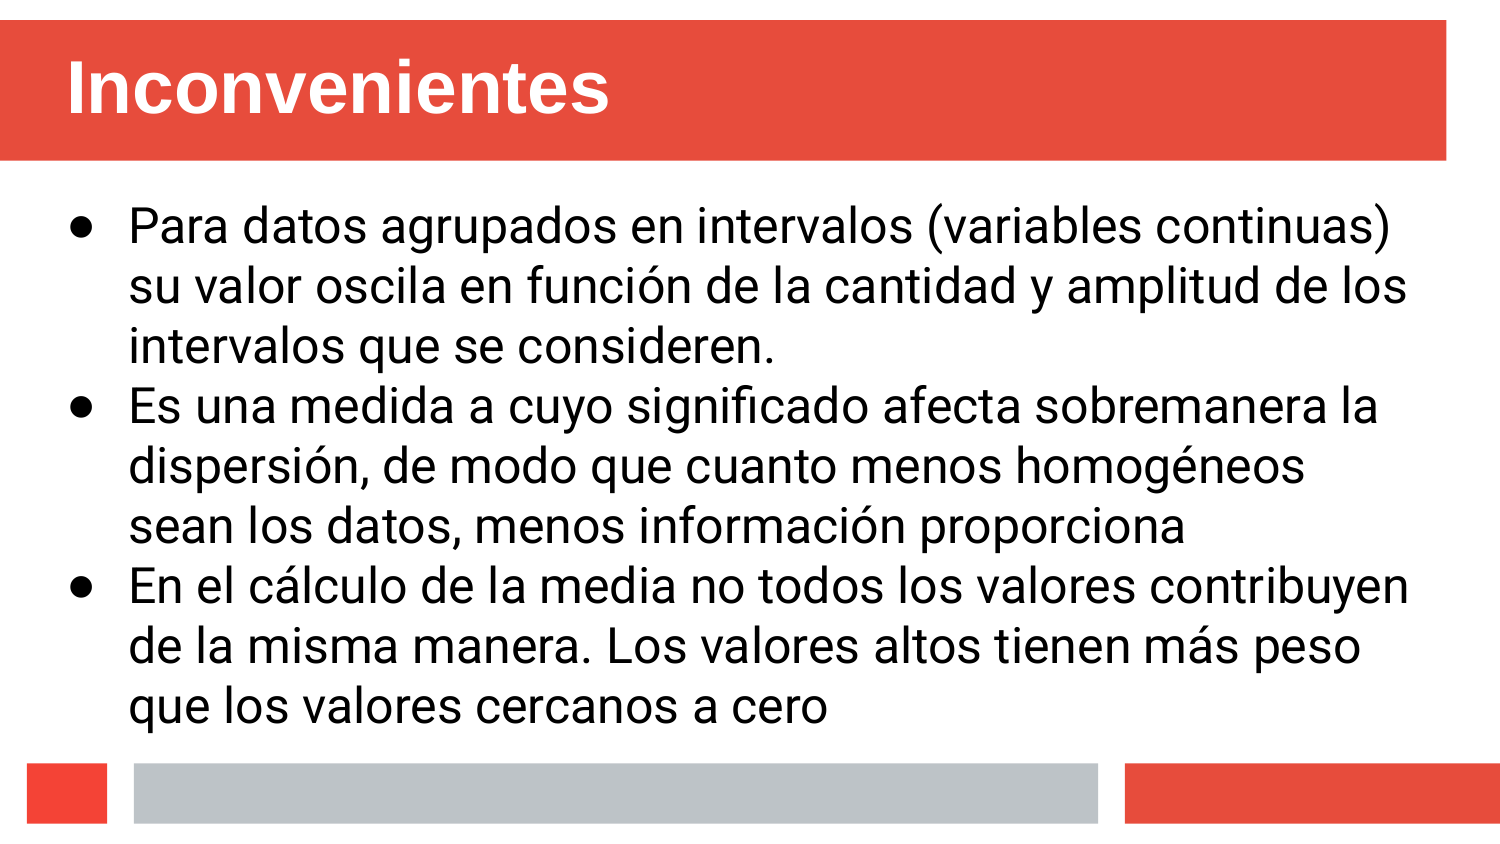

# Inconvenientes
Para datos agrupados en intervalos (variables continuas) su valor oscila en función de la cantidad y amplitud de los intervalos que se consideren.
Es una medida a cuyo significado afecta sobremanera la dispersión, de modo que cuanto menos homogéneos sean los datos, menos información proporciona
En el cálculo de la media no todos los valores contribuyen de la misma manera. Los valores altos tienen más peso que los valores cercanos a cero